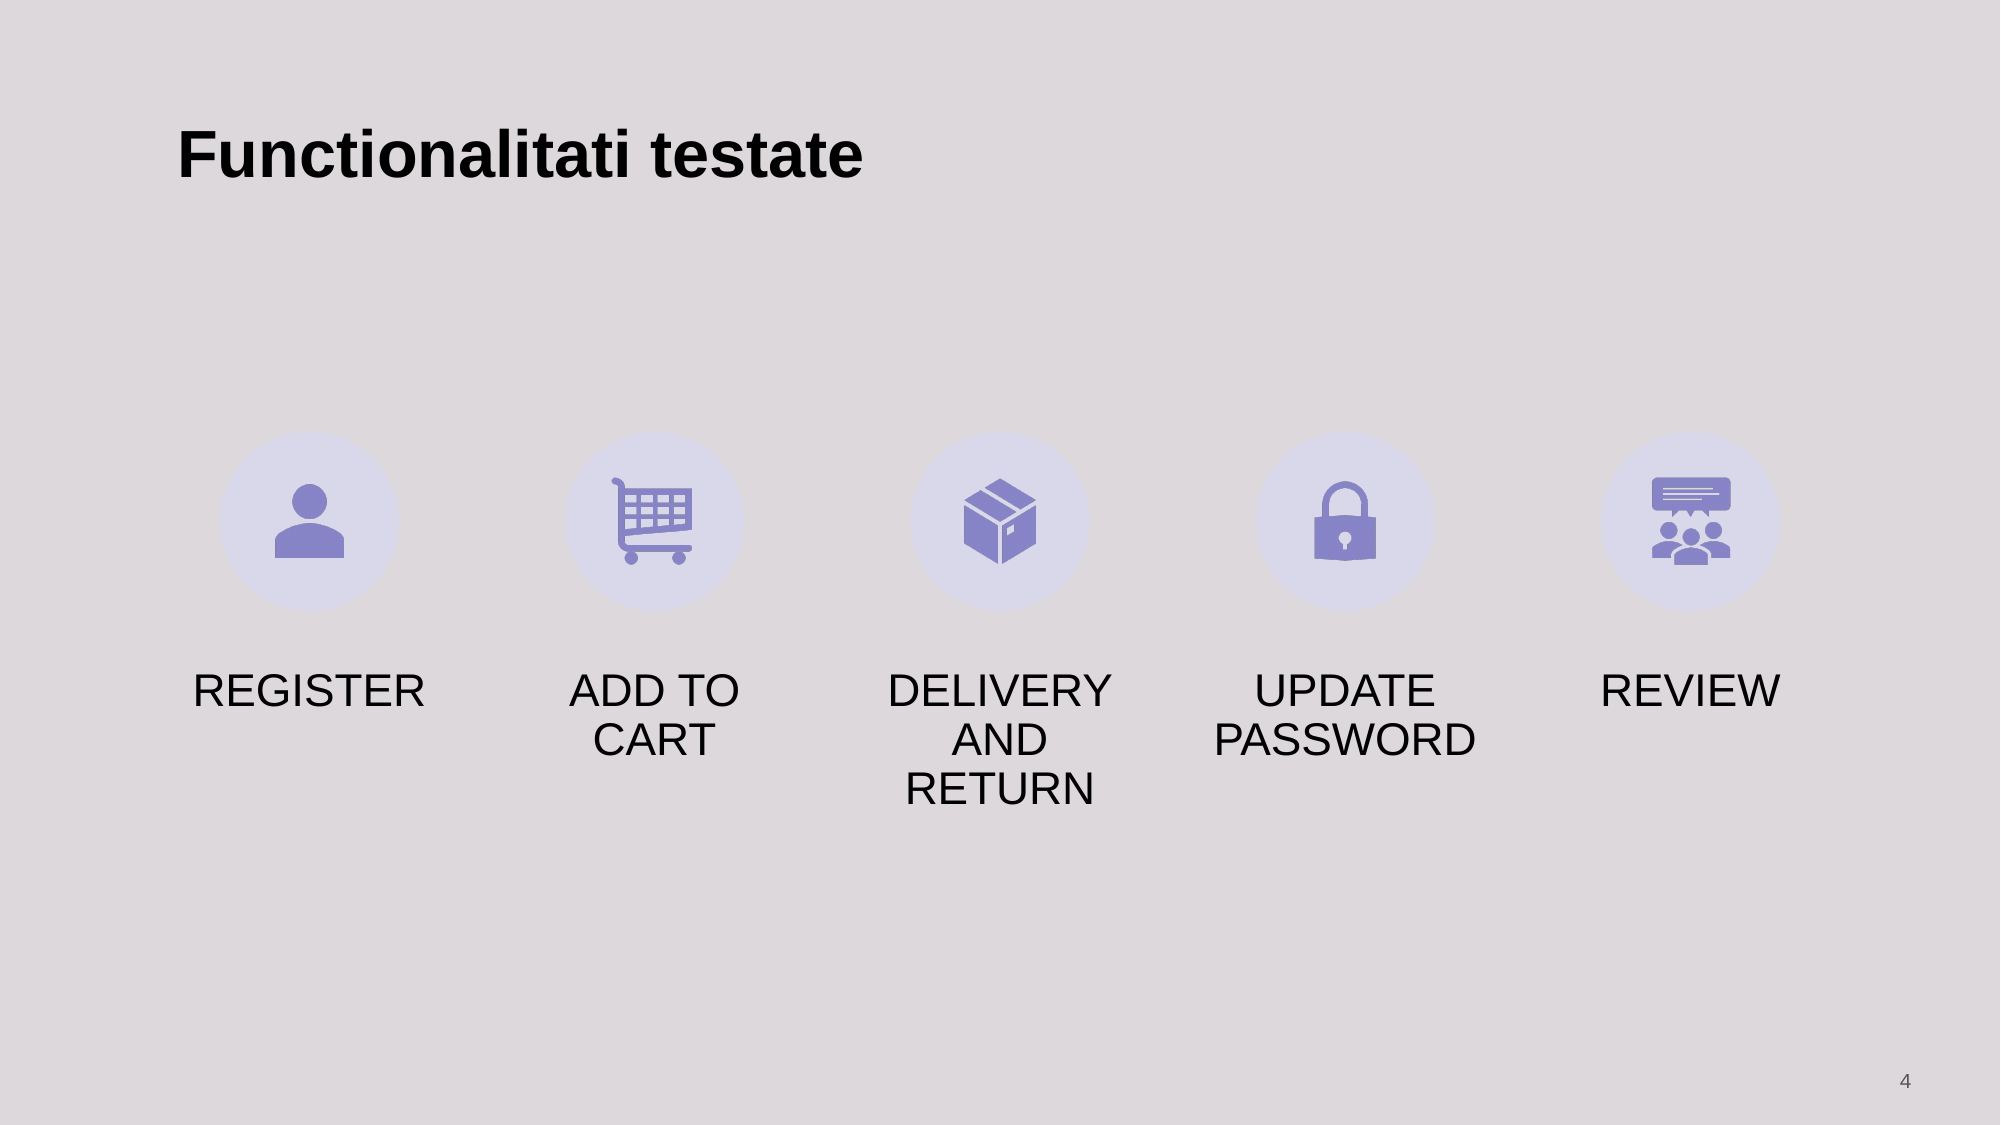

# Functionalitati testate
Register
Add to cart
Delivery and return
Update password
Review
4